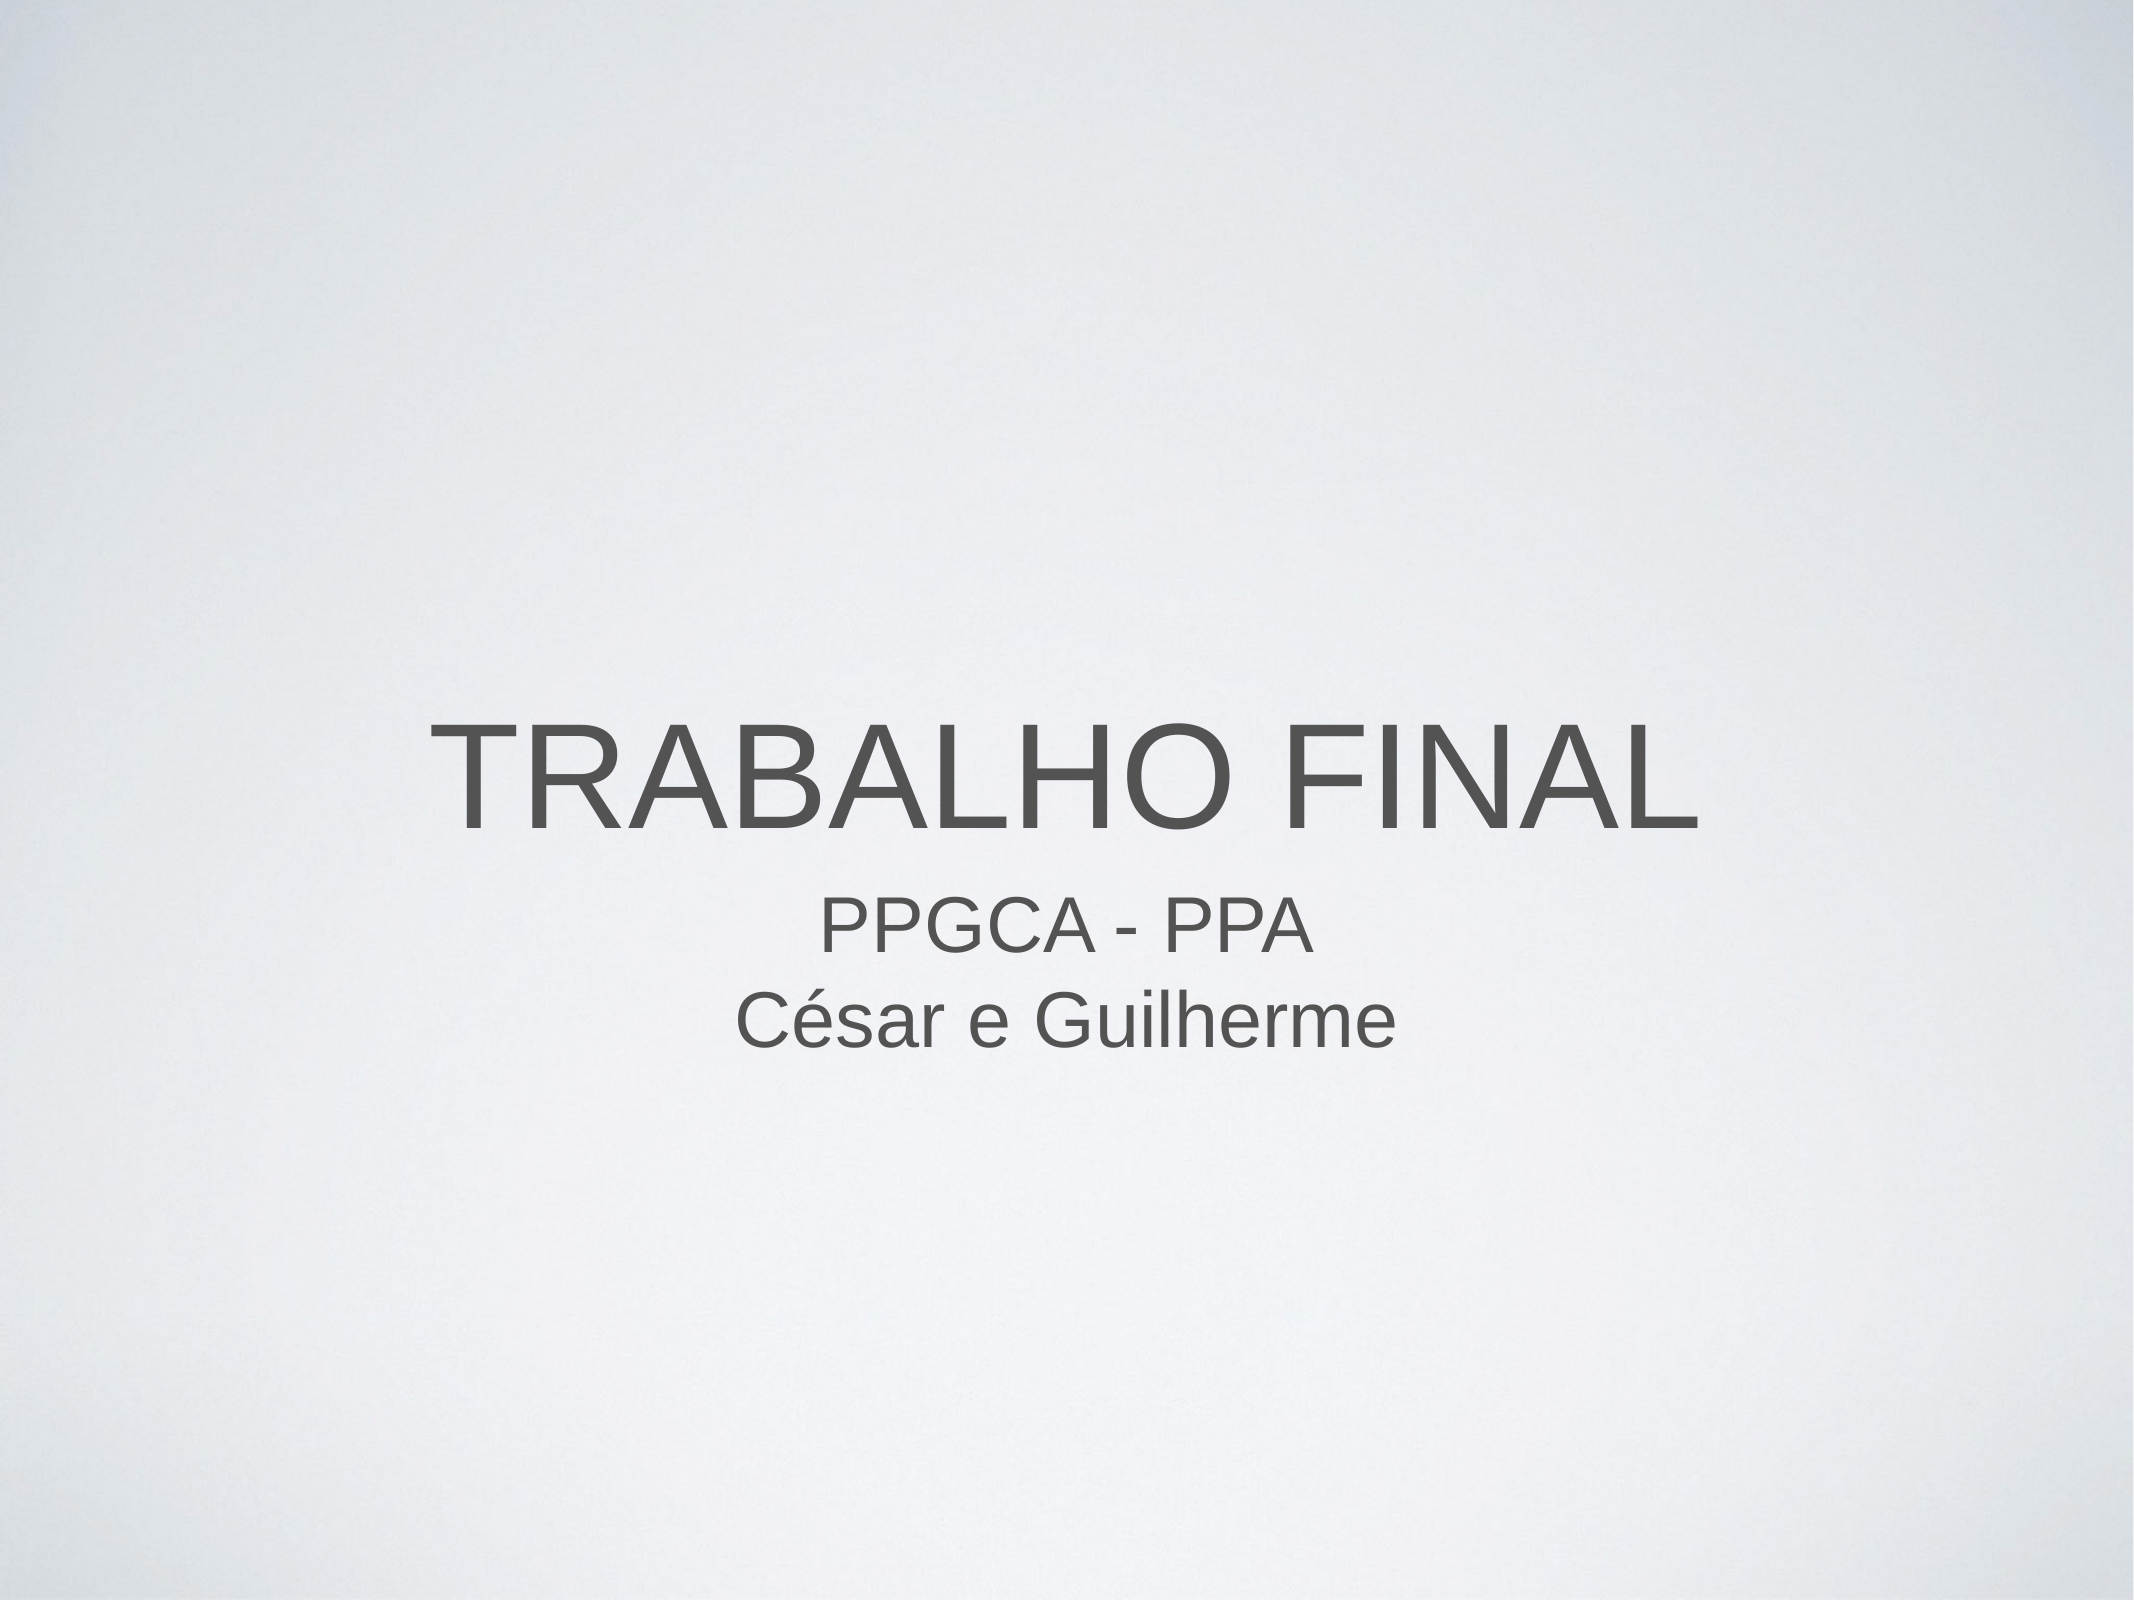

# Trabalho final
PPGCA - PPA
César e Guilherme